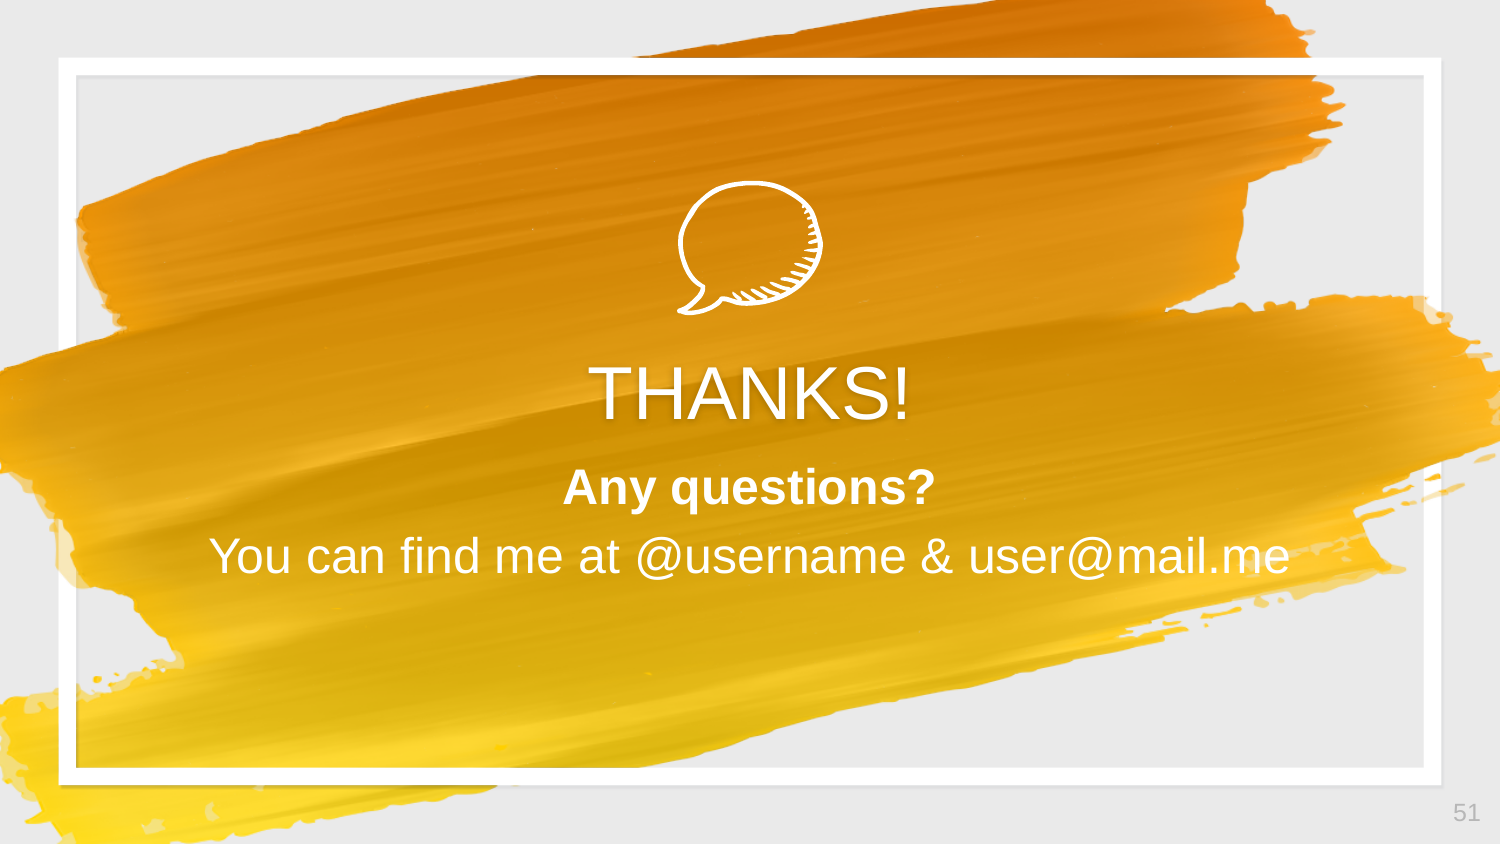

THANKS!
Any questions?
You can find me at @username & user@mail.me
51